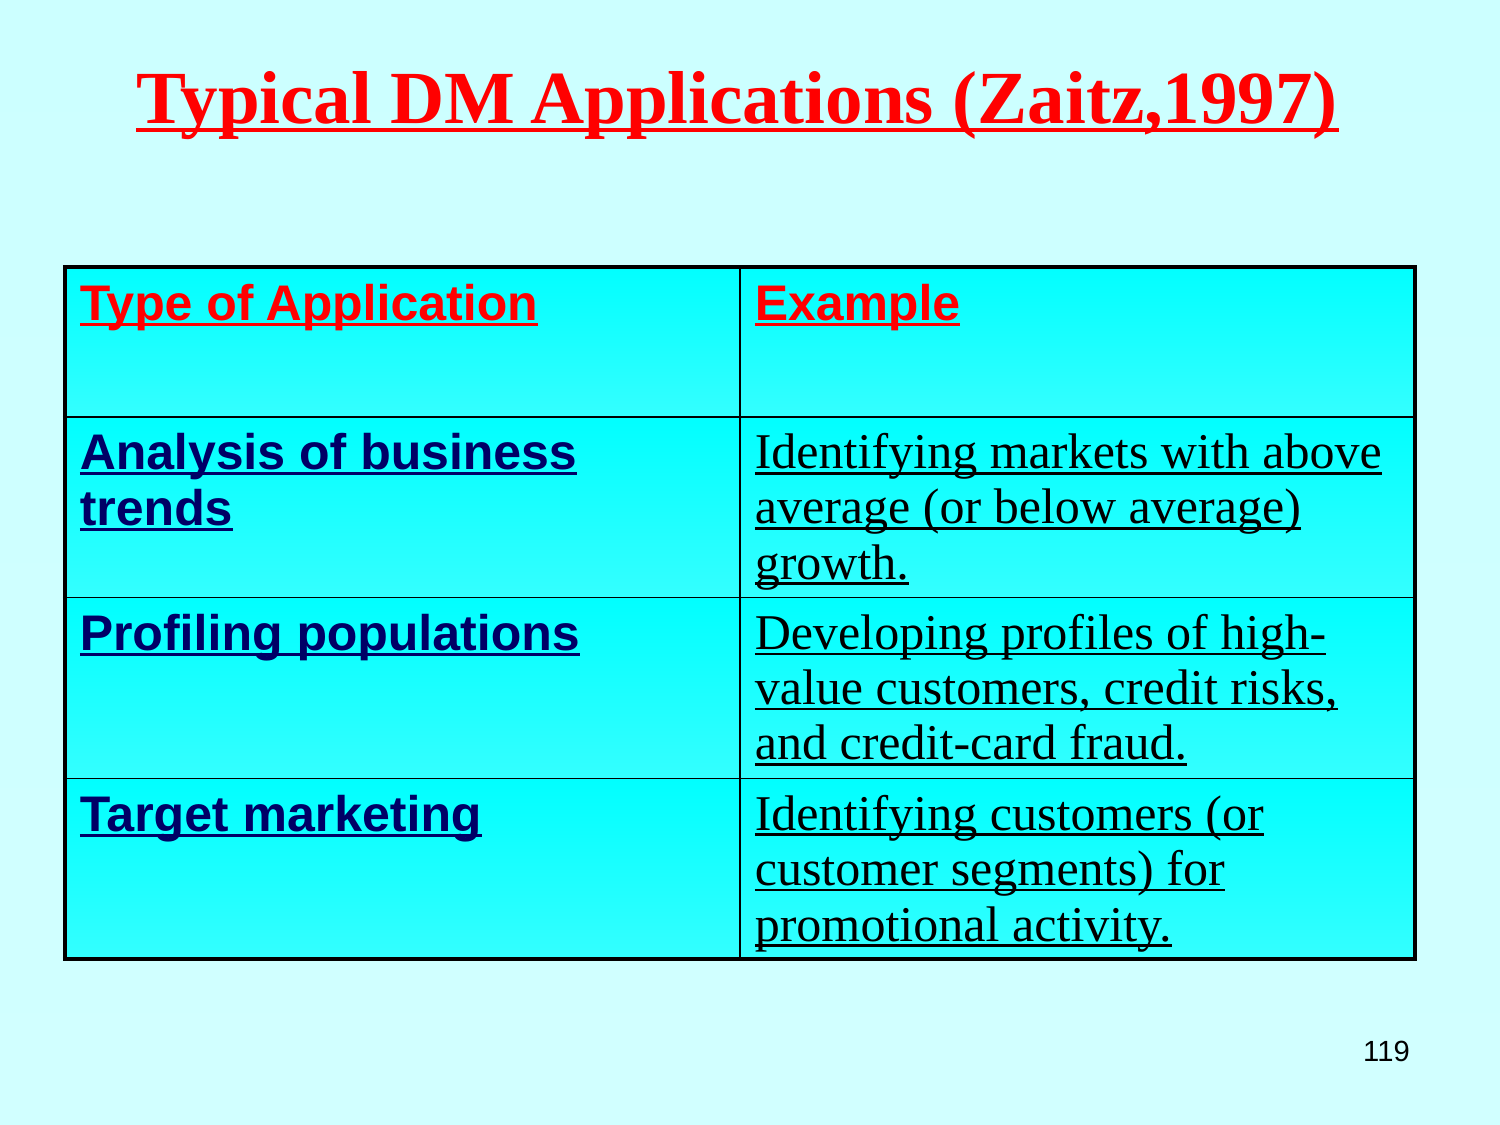

# Typical DM Applications (Zaitz,1997)
| Type of Application | Example |
| --- | --- |
| Analysis of business trends | Identifying markets with above average (or below average) growth. |
| Profiling populations | Developing profiles of high-value customers, credit risks, and credit-card fraud. |
| Target marketing | Identifying customers (or customer segments) for promotional activity. |
119